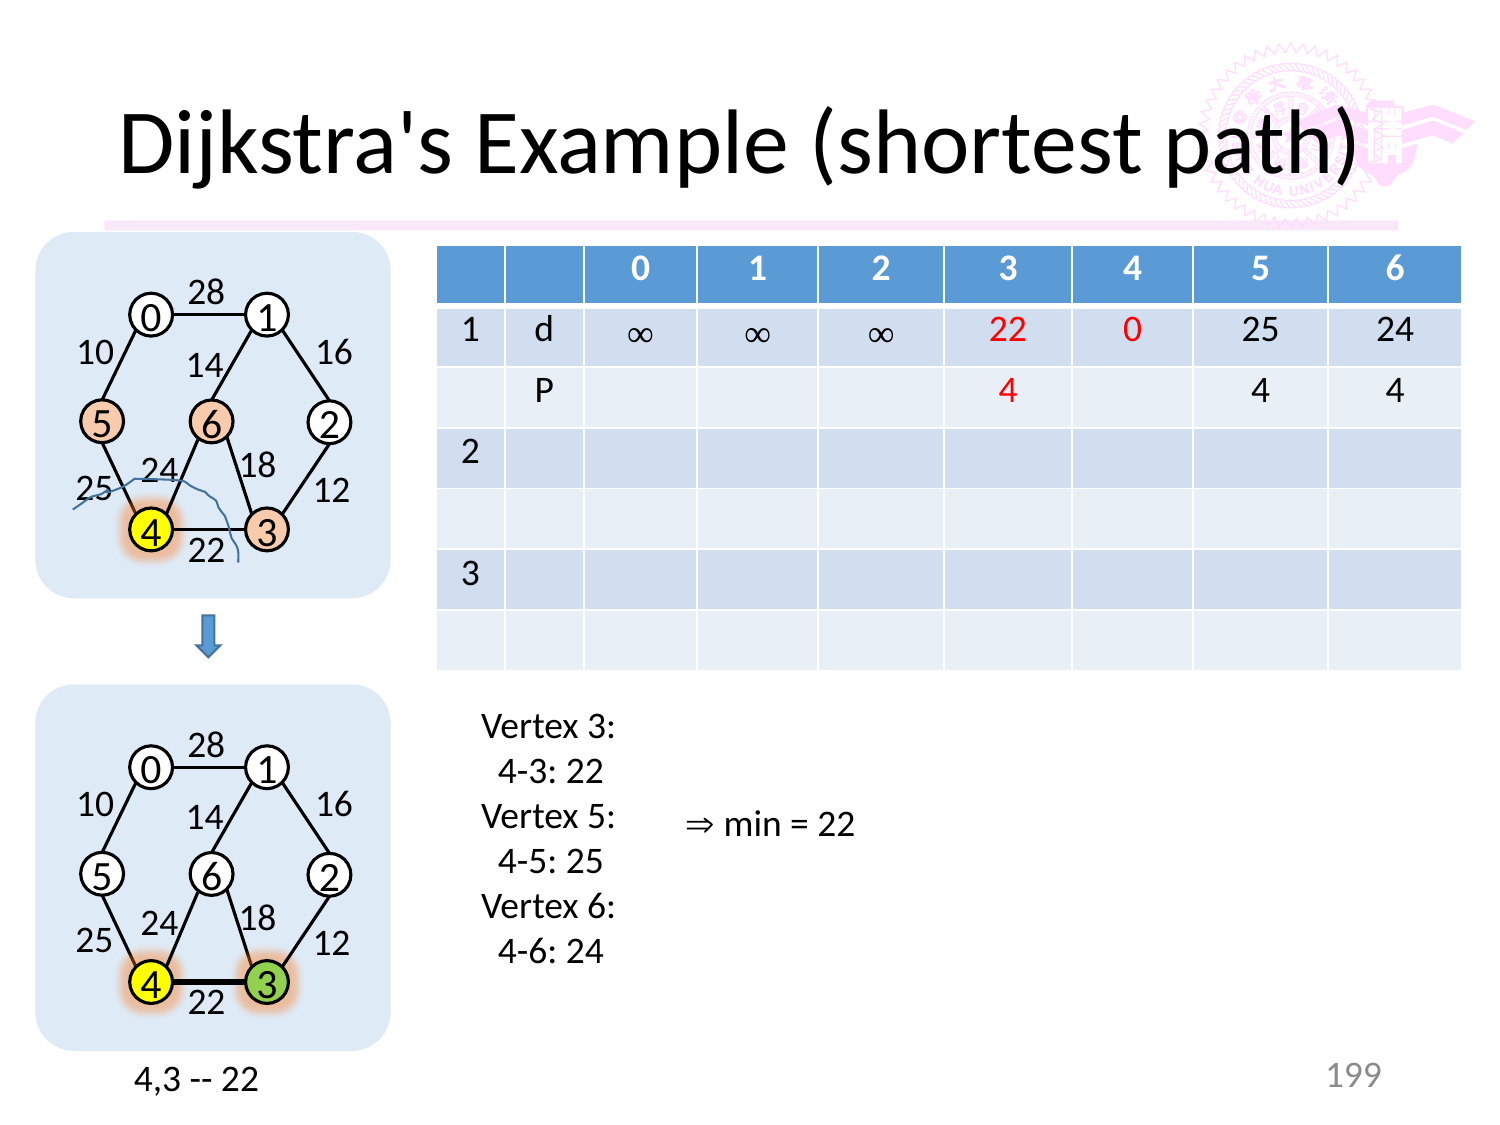

# Dijkstra's Example (shortest path)

28
0
1
10
16
14
5
6
2
18
24
25
12
4
3
22
|  |  | 0 | 1 | 2 | 3 | 4 | 5 | 6 |
| --- | --- | --- | --- | --- | --- | --- | --- | --- |
| 1 | d | ∞ | ∞ | ∞ | 22 | 0 | 25 | 24 |
|  | P |  |  |  | 4 |  | 4 | 4 |
| 2 |  |  |  |  |  |  |  |  |
|  |  |  |  |  |  |  |  |  |
| 3 |  |  |  |  |  |  |  |  |
|  |  |  |  |  |  |  |  |  |

28
0
1
10
16
14
5
6
2
18
24
25
12
4
3
22
4,3 -- 22
Vertex 3:
  4-3: 22
Vertex 5:
  4-5: 25
Vertex 6:
  4-6: 24
 ⇒ min = 22
199